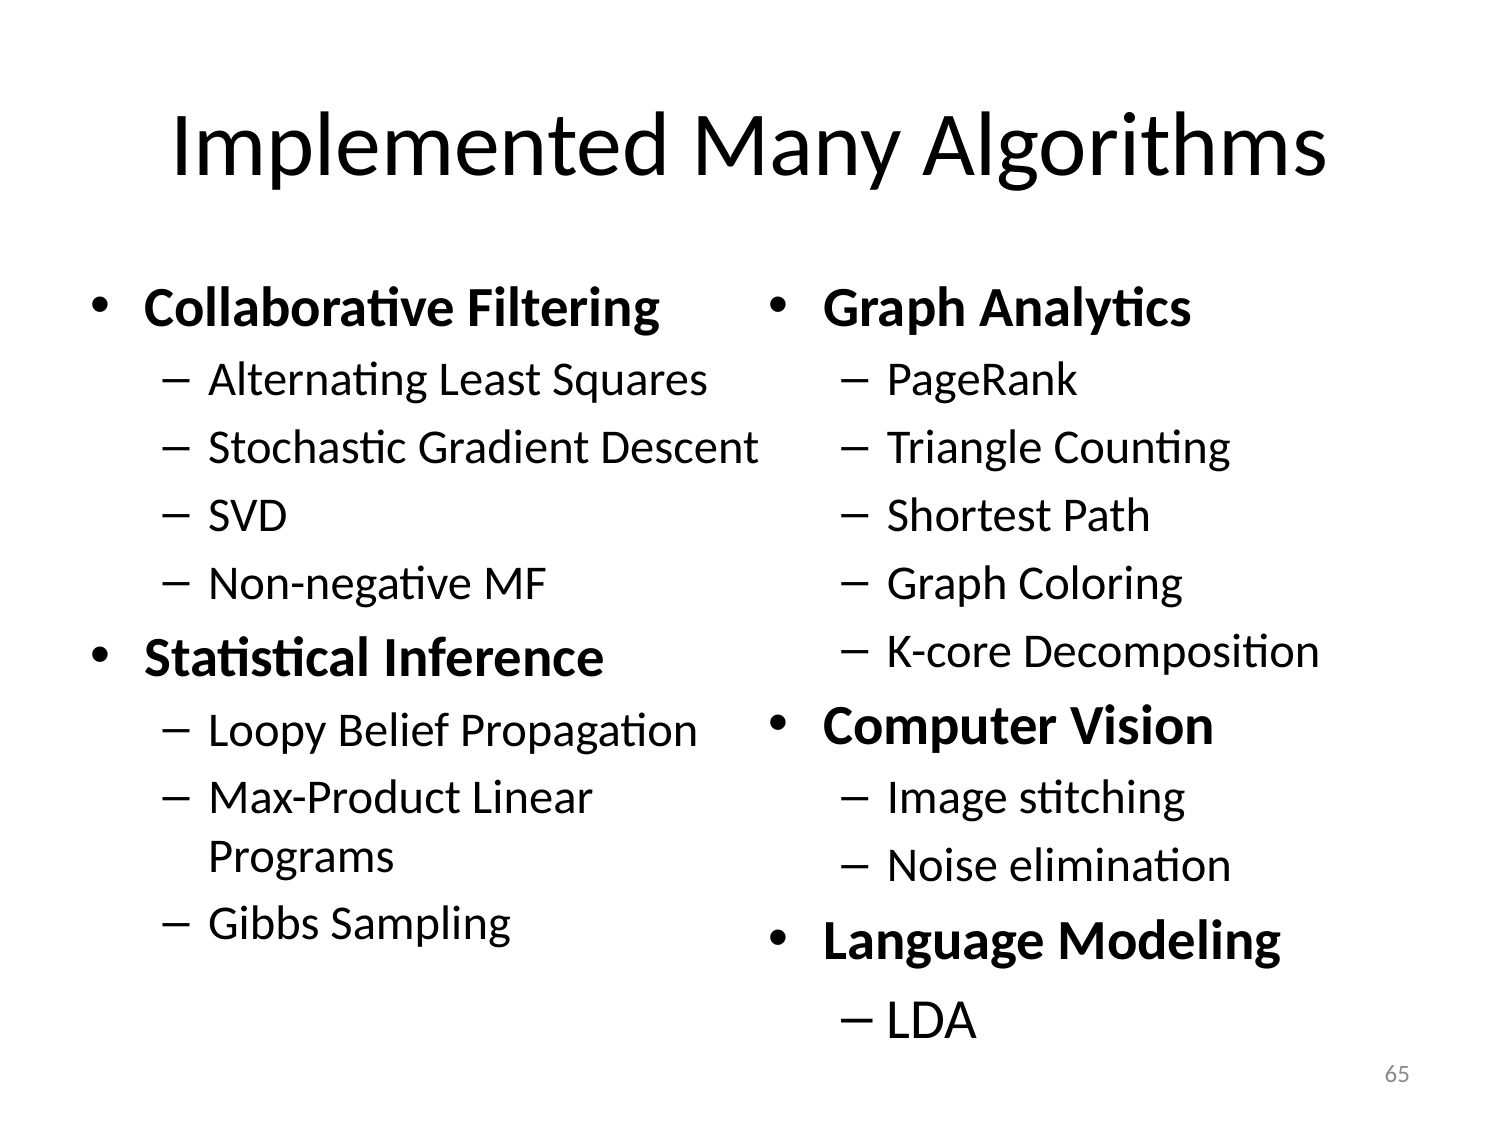

# Implemented Many Algorithms
Collaborative Filtering
Alternating Least Squares
Stochastic Gradient Descent
SVD
Non-negative MF
Statistical Inference
Loopy Belief Propagation
Max-Product Linear Programs
Gibbs Sampling
Graph Analytics
PageRank
Triangle Counting
Shortest Path
Graph Coloring
K-core Decomposition
Computer Vision
Image stitching
Noise elimination
Language Modeling
LDA
65